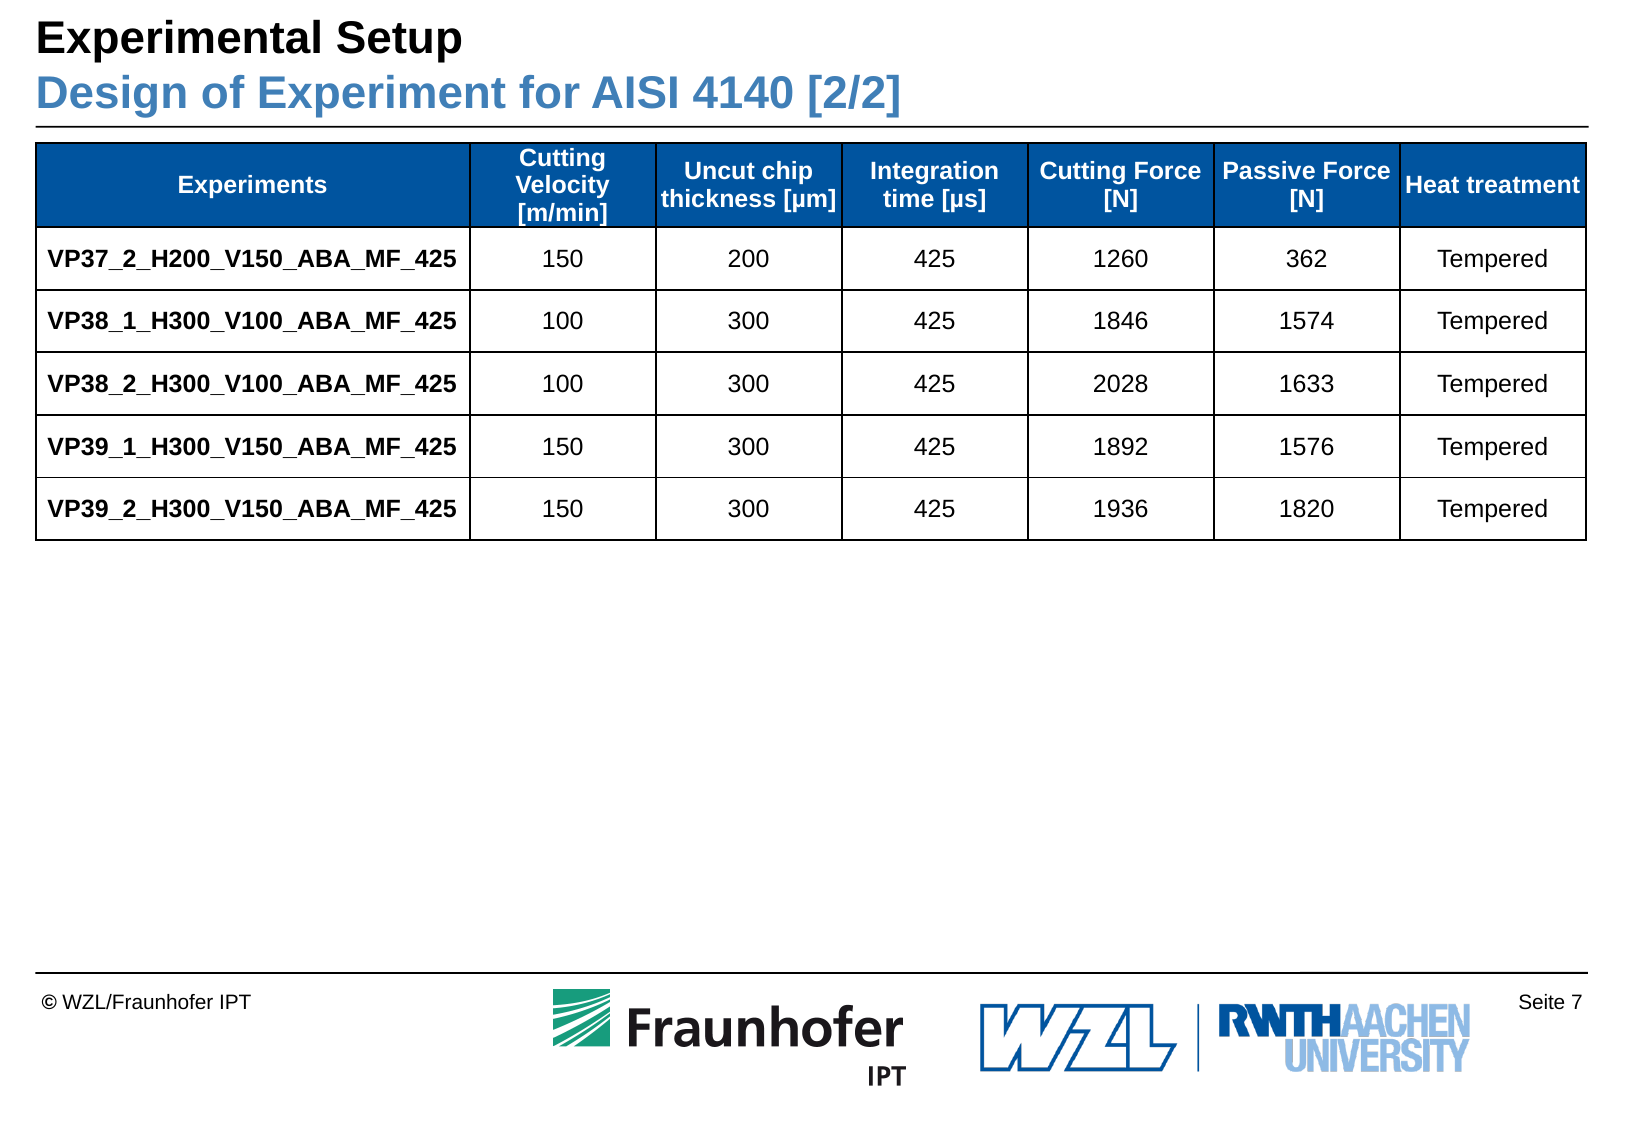

# Experimental Setup Design of Experiment for AISI 4140 [2/2]
| Experiments | Cutting Velocity [m/min] | Uncut chip thickness [µm] | Integration time [µs] | Cutting Force [N] | Passive Force [N] | Heat treatment |
| --- | --- | --- | --- | --- | --- | --- |
| VP37\_2\_H200\_V150\_ABA\_MF\_425 | 150 | 200 | 425 | 1260 | 362 | Tempered |
| VP38\_1\_H300\_V100\_ABA\_MF\_425 | 100 | 300 | 425 | 1846 | 1574 | Tempered |
| VP38\_2\_H300\_V100\_ABA\_MF\_425 | 100 | 300 | 425 | 2028 | 1633 | Tempered |
| VP39\_1\_H300\_V150\_ABA\_MF\_425 | 150 | 300 | 425 | 1892 | 1576 | Tempered |
| VP39\_2\_H300\_V150\_ABA\_MF\_425 | 150 | 300 | 425 | 1936 | 1820 | Tempered |